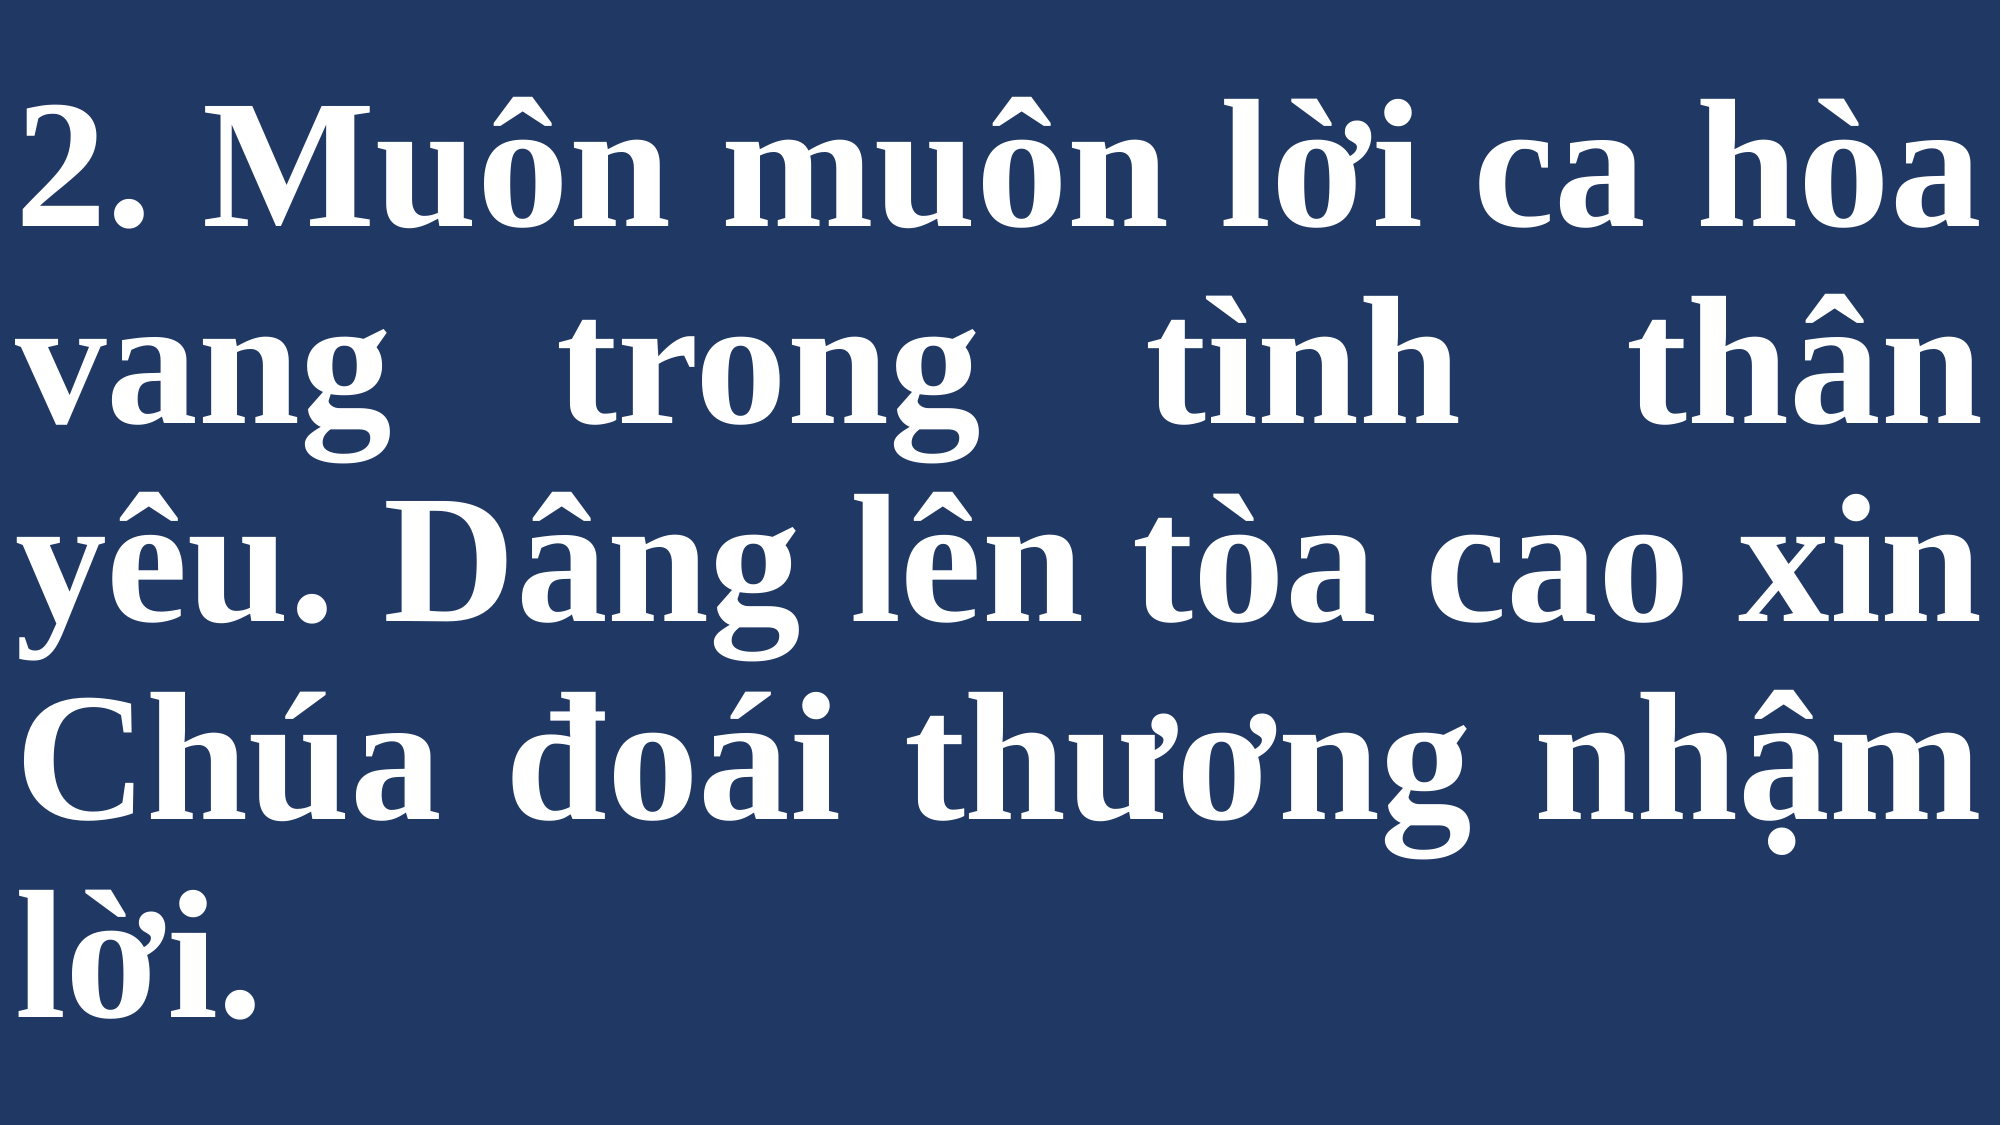

# 2. Muôn muôn lời ca hòa vang trong tình thân yêu. Dâng lên tòa cao xin Chúa đoái thương nhậm lời.